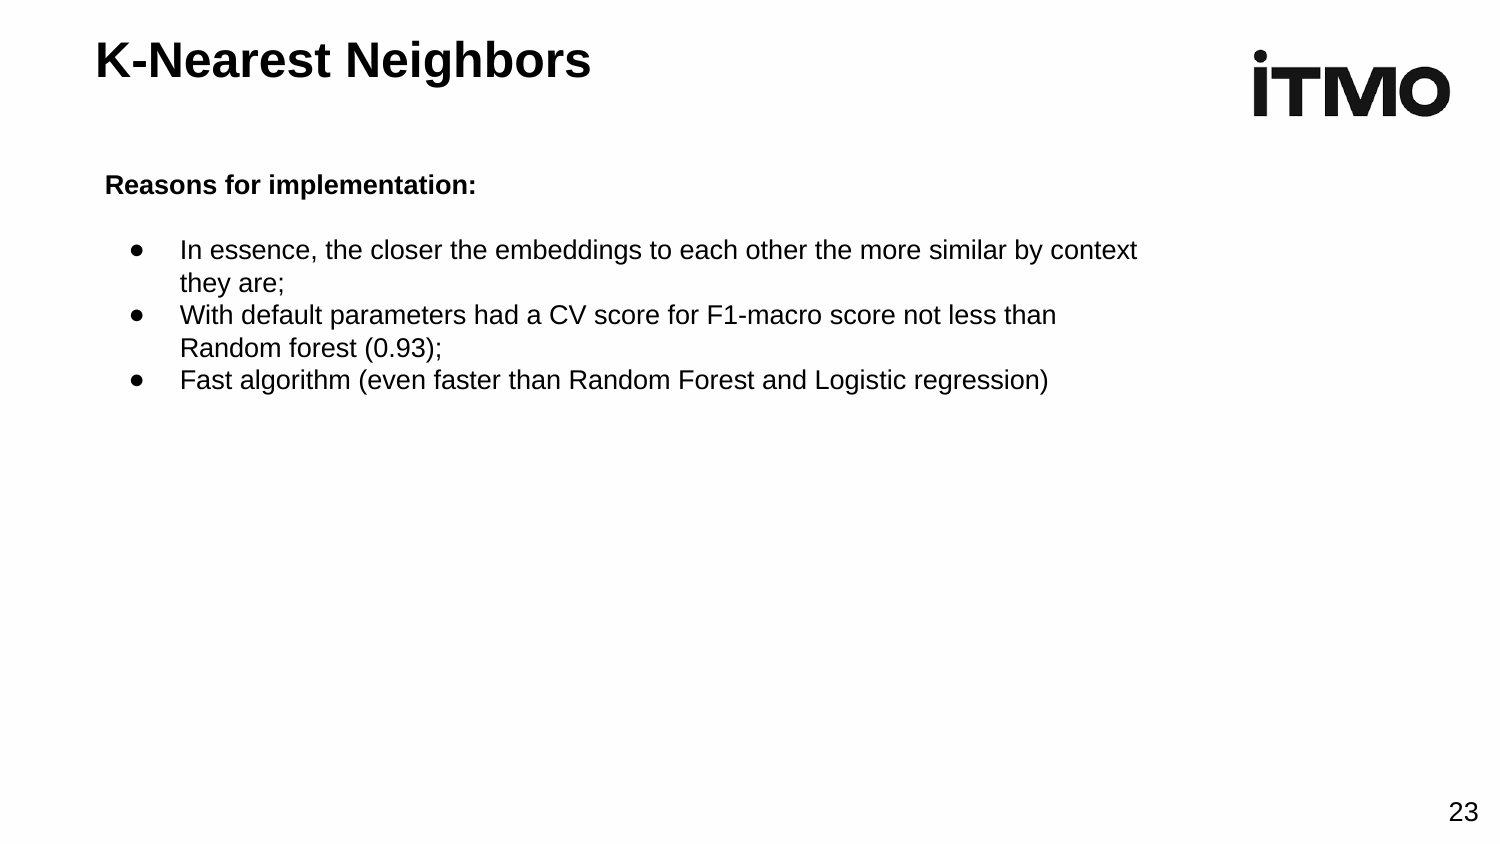

# K-Nearest Neighbors
Reasons for implementation:

In essence, the closer the embeddings to each other the more similar by context they are;
With default parameters had a CV score for F1-macro score not less than Random forest (0.93);
Fast algorithm (even faster than Random Forest and Logistic regression)
23